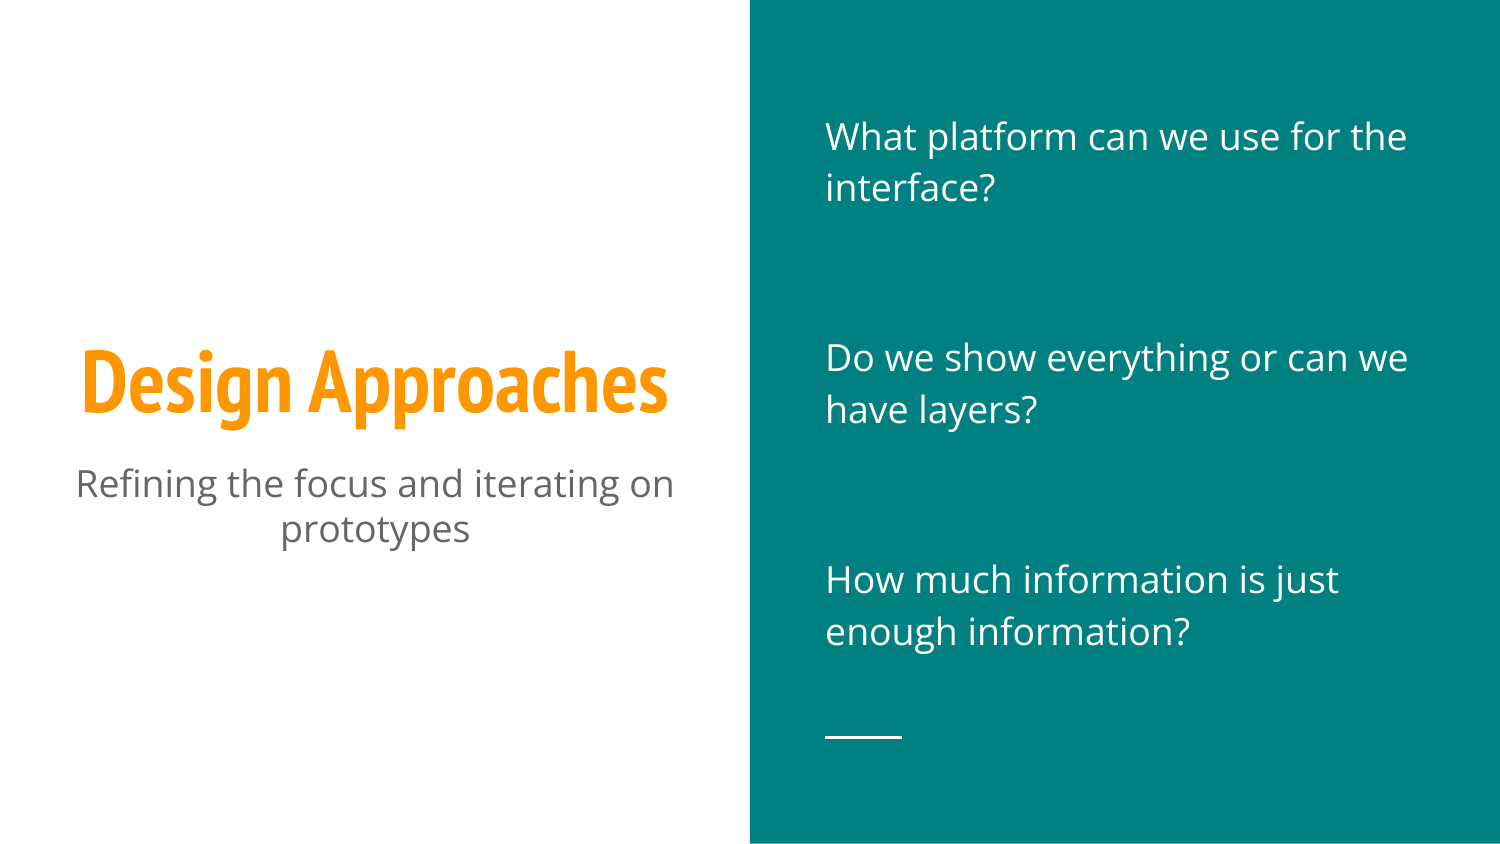

What platform can we use for the interface?

Do we show everything or can we have layers?

How much information is just enough information?

# Design Approaches
Refining the focus and iterating on prototypes